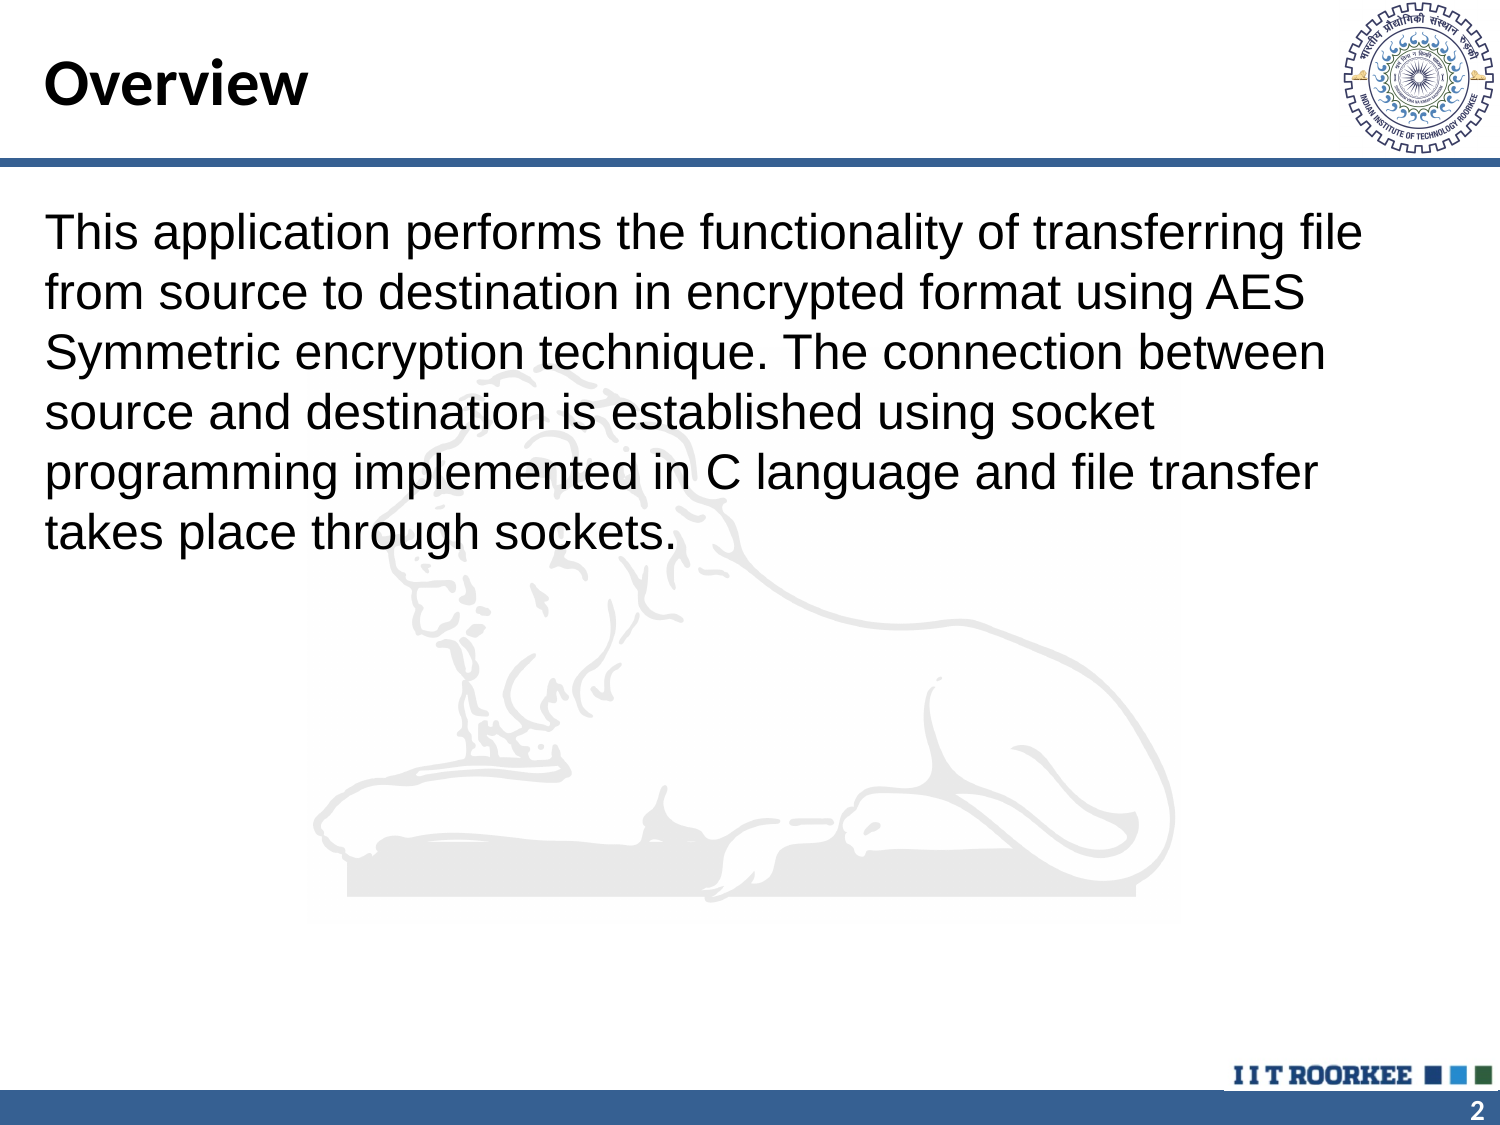

# Overview
This application performs the functionality of transferring file from source to destination in encrypted format using AES Symmetric encryption technique. The connection between source and destination is established using socket programming implemented in C language and file transfer takes place through sockets.